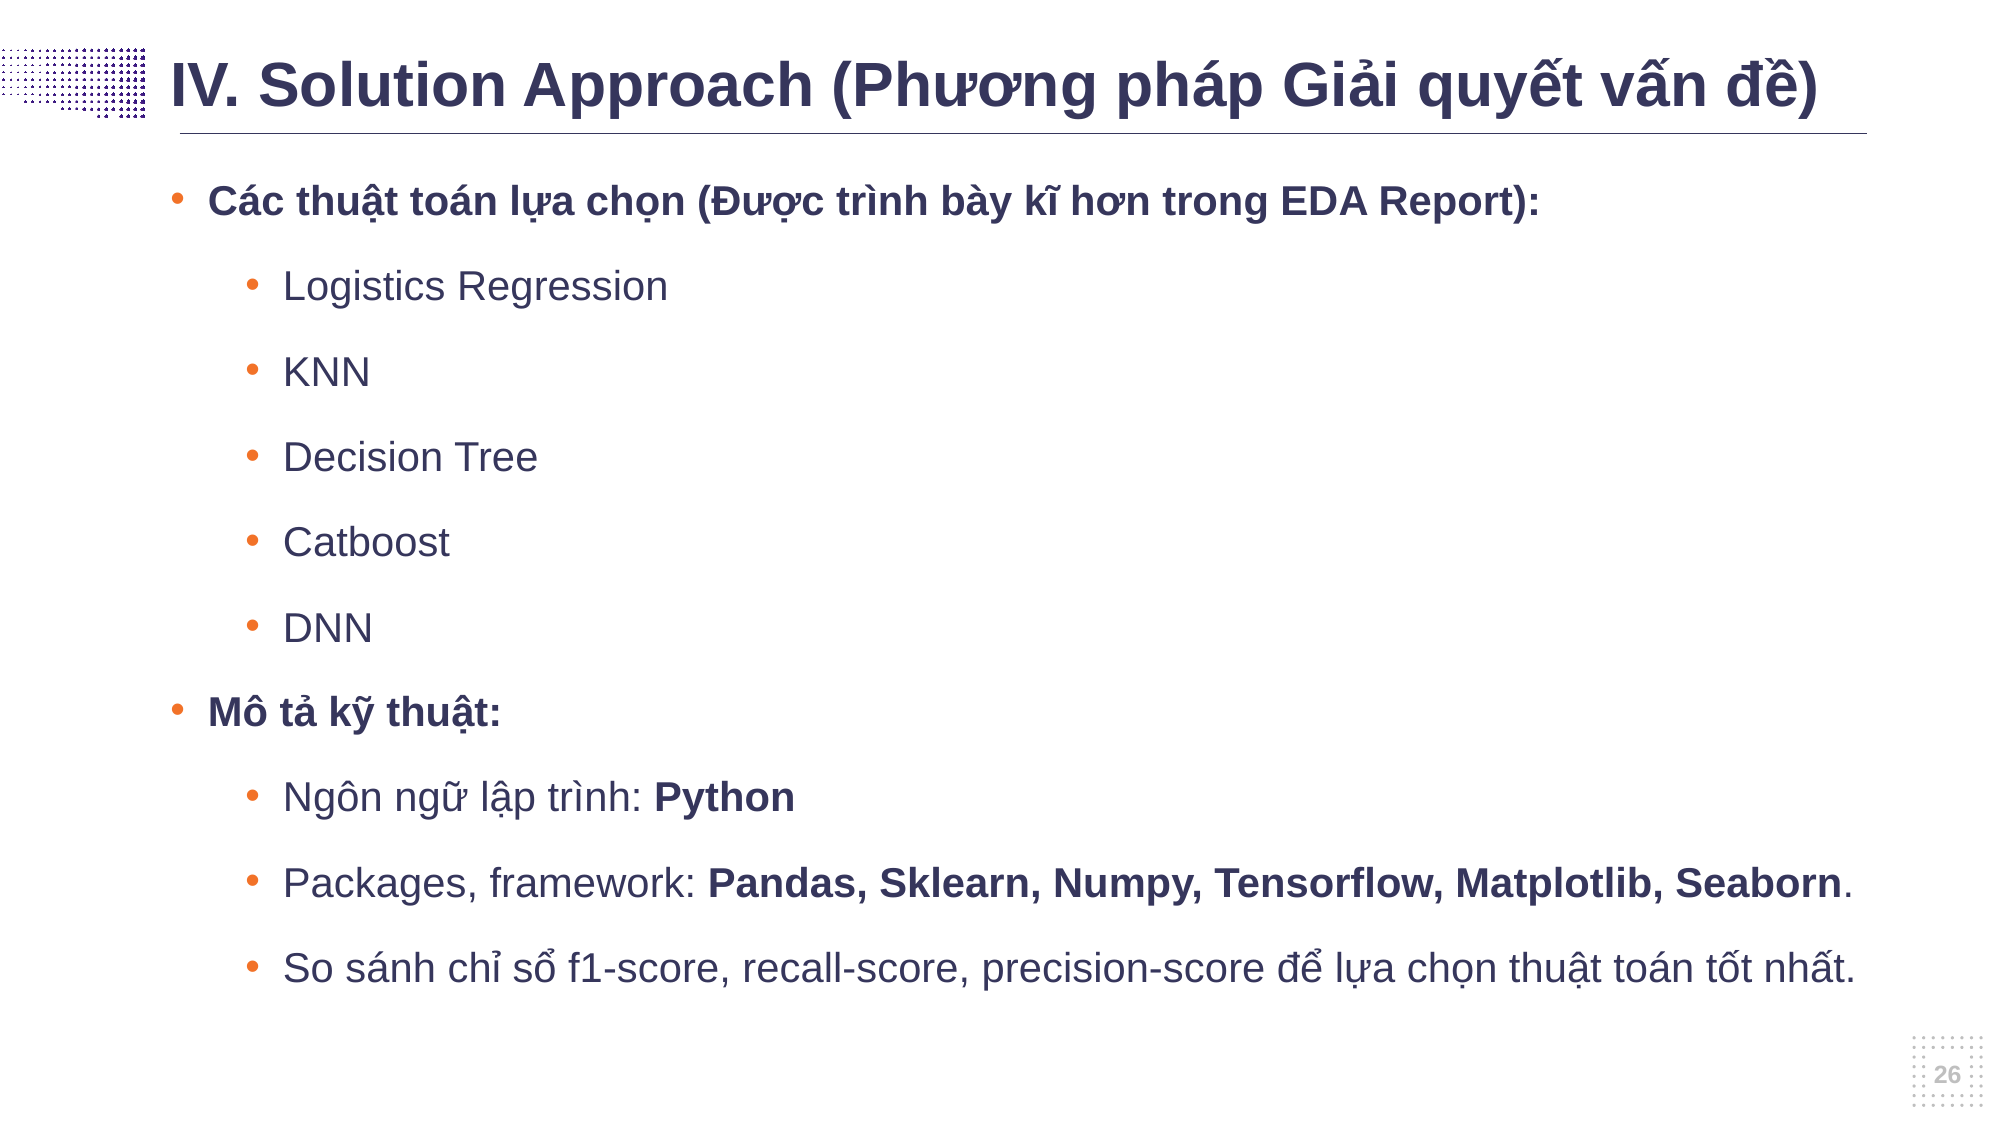

IV. Solution Approach (Phương pháp Giải quyết vấn đề)
Các thuật toán lựa chọn (Được trình bày kĩ hơn trong EDA Report):
Logistics Regression
KNN
Decision Tree
Catboost
DNN

Mô tả kỹ thuật:
Ngôn ngữ lập trình: Python
Packages, framework: Pandas, Sklearn, Numpy, Tensorflow, Matplotlib, Seaborn.
So sánh chỉ sổ f1-score, recall-score, precision-score để lựa chọn thuật toán tốt nhất.
26